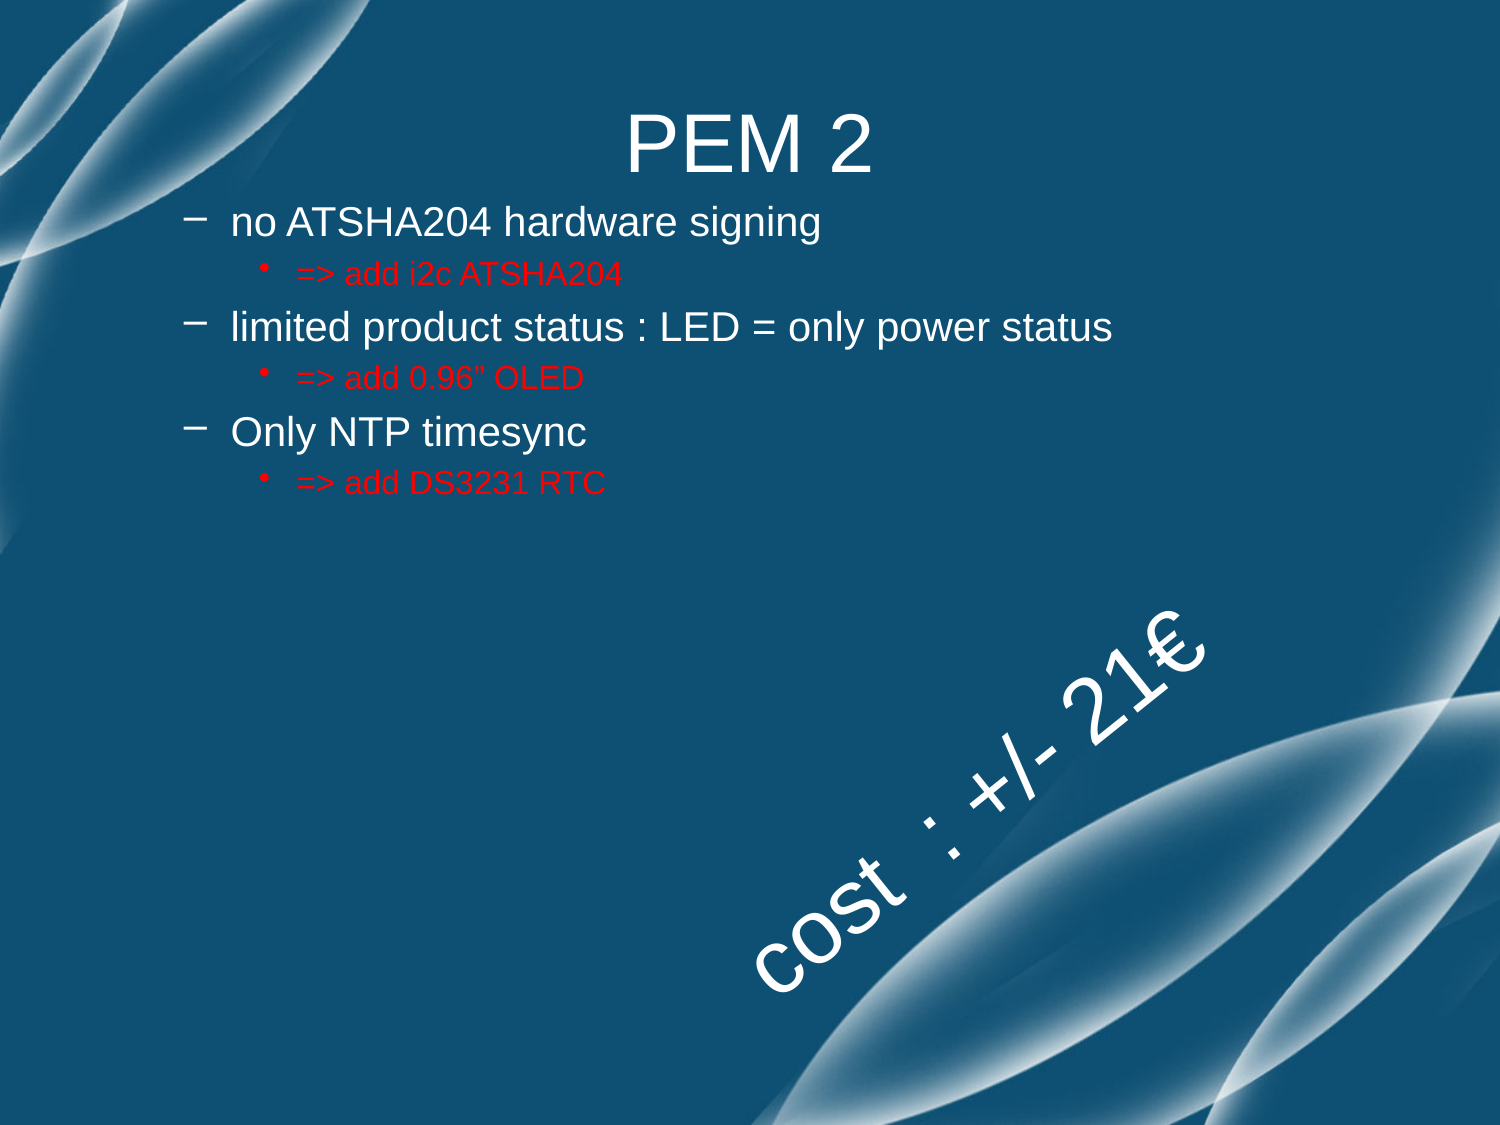

# PEM 2
no ATSHA204 hardware signing
=> add i2c ATSHA204
limited product status : LED = only power status
=> add 0.96” OLED
Only NTP timesync
=> add DS3231 RTC
cost  : +/- 21€